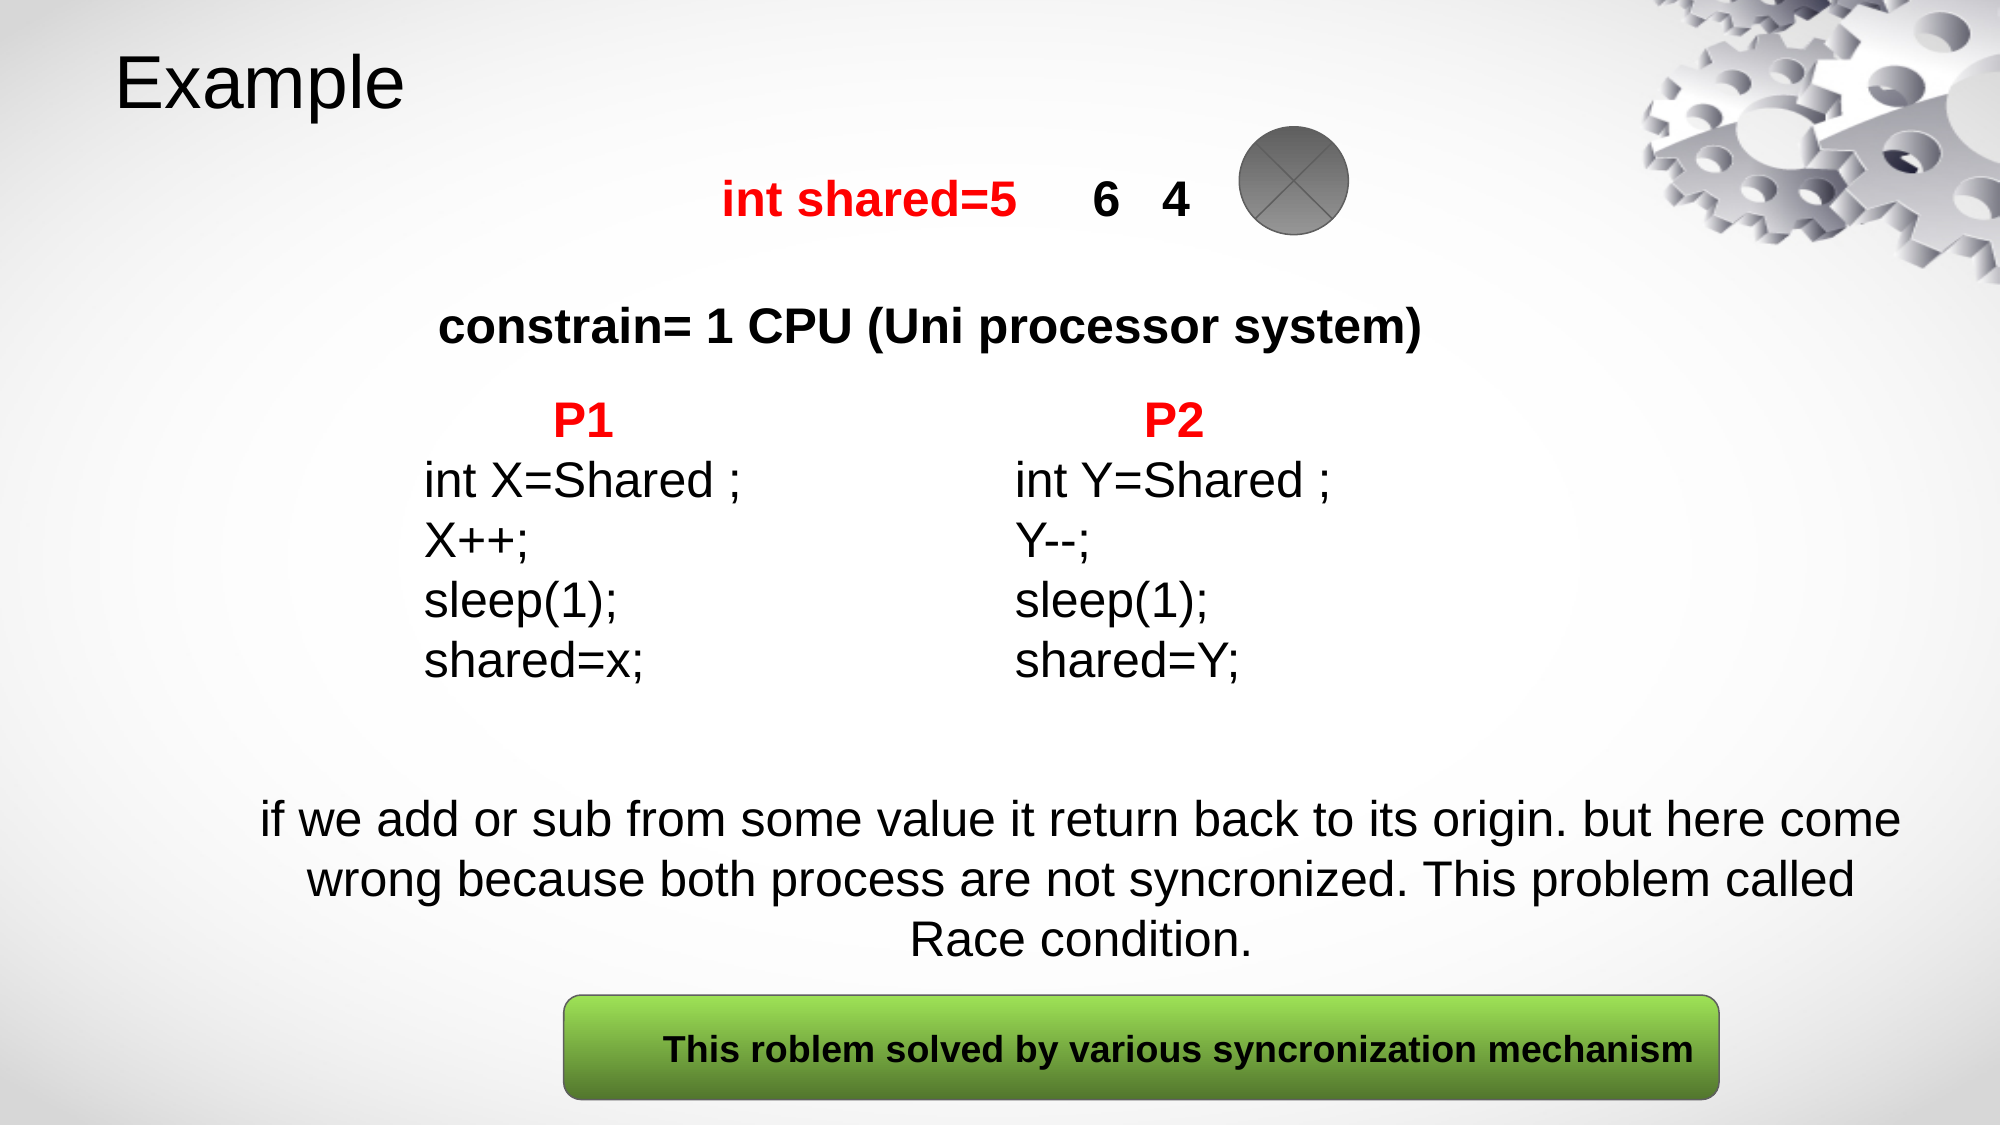

# Example

int shared=5
6   4
constrain= 1 CPU (Uni processor system)
P1
int X=Shared ;
X++;
sleep(1);
shared=x;
P2
int Y=Shared ;
Y--;
sleep(1);
shared=Y;
if we add or sub from some value it return back to its origin. but here come wrong because both process are not syncronized. This problem called Race condition.
This roblem solved by various syncronization mechanism